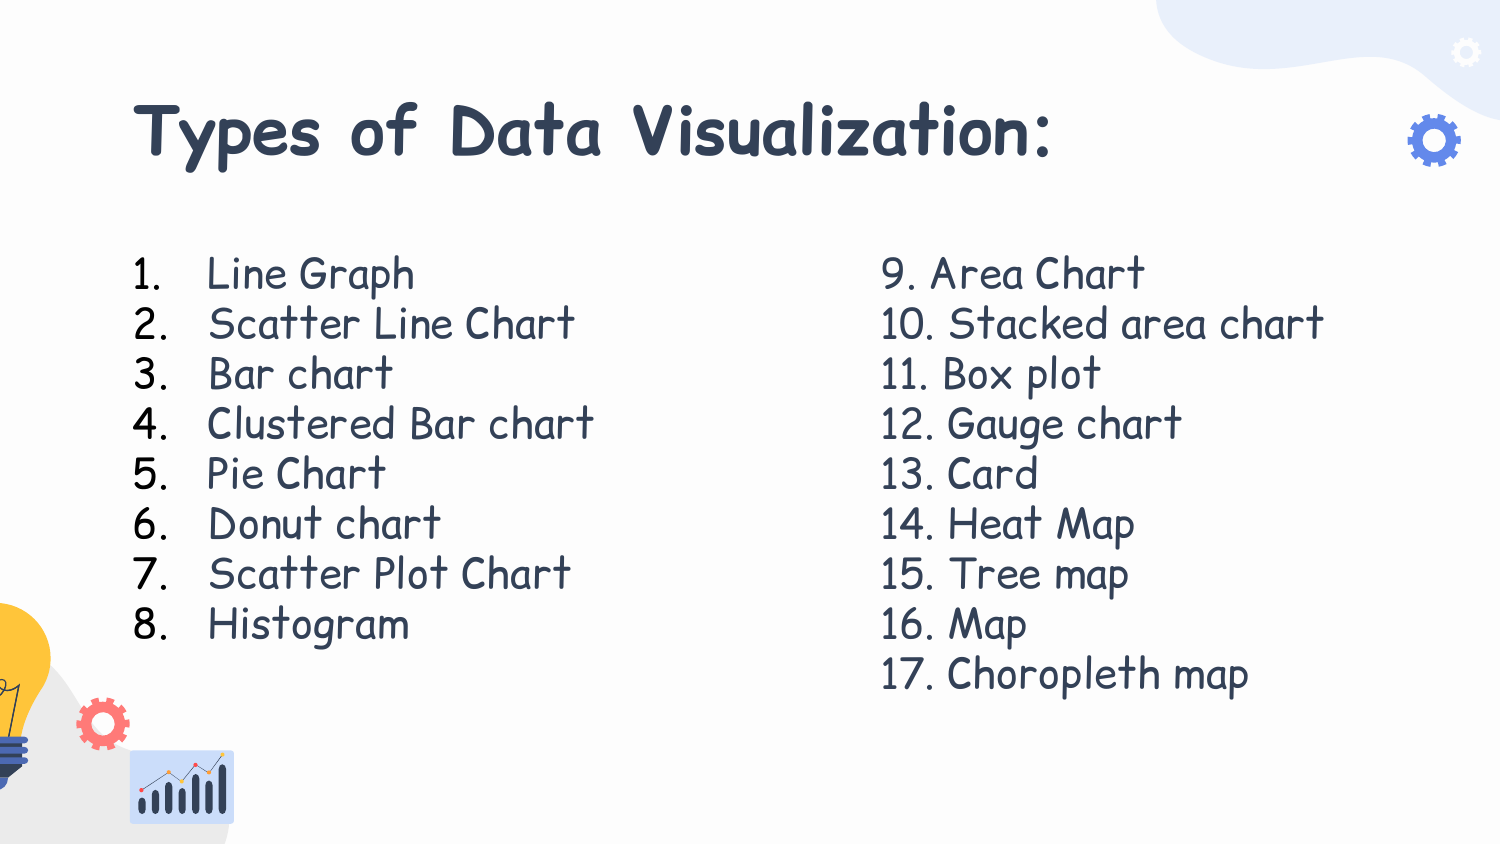

# Types of Data Visualization:
Line Graph
Scatter Line Chart
Bar chart
Clustered Bar chart
Pie Chart
Donut chart
Scatter Plot Chart
Histogram

9. Area Chart
10. Stacked area chart
11. Box plot
12. Gauge chart
13. Card
14. Heat Map
15. Tree map
16. Map
17. Choropleth map